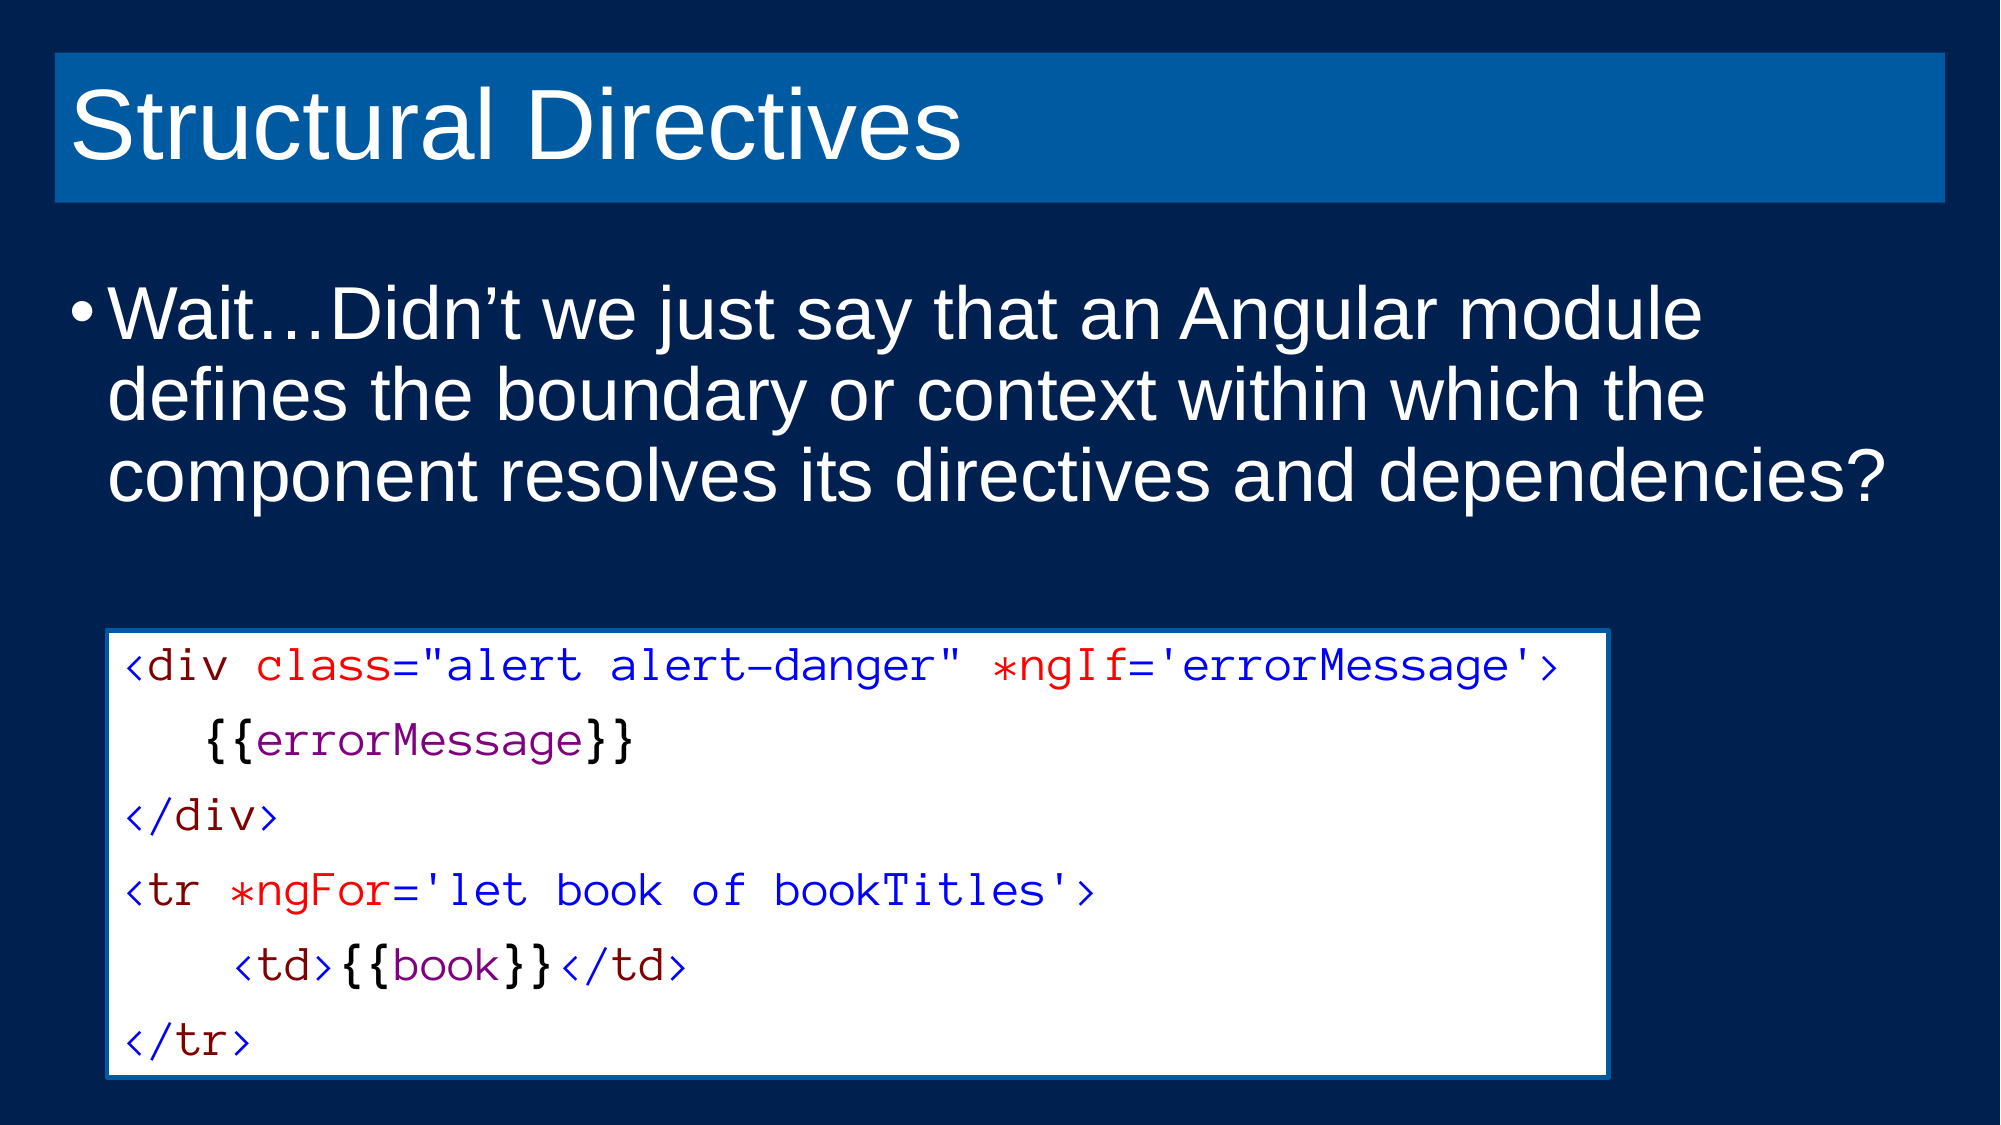

# Structural Directives
Wait…Didn’t we just say that an Angular module defines the boundary or context within which the component resolves its directives and dependencies?

<div class="alert alert-danger" *ngIf='errorMessage'>
   {{errorMessage}}
</div>
<tr *ngFor='let book of bookTitles'>
    <td>{{book}}</td>
</tr>